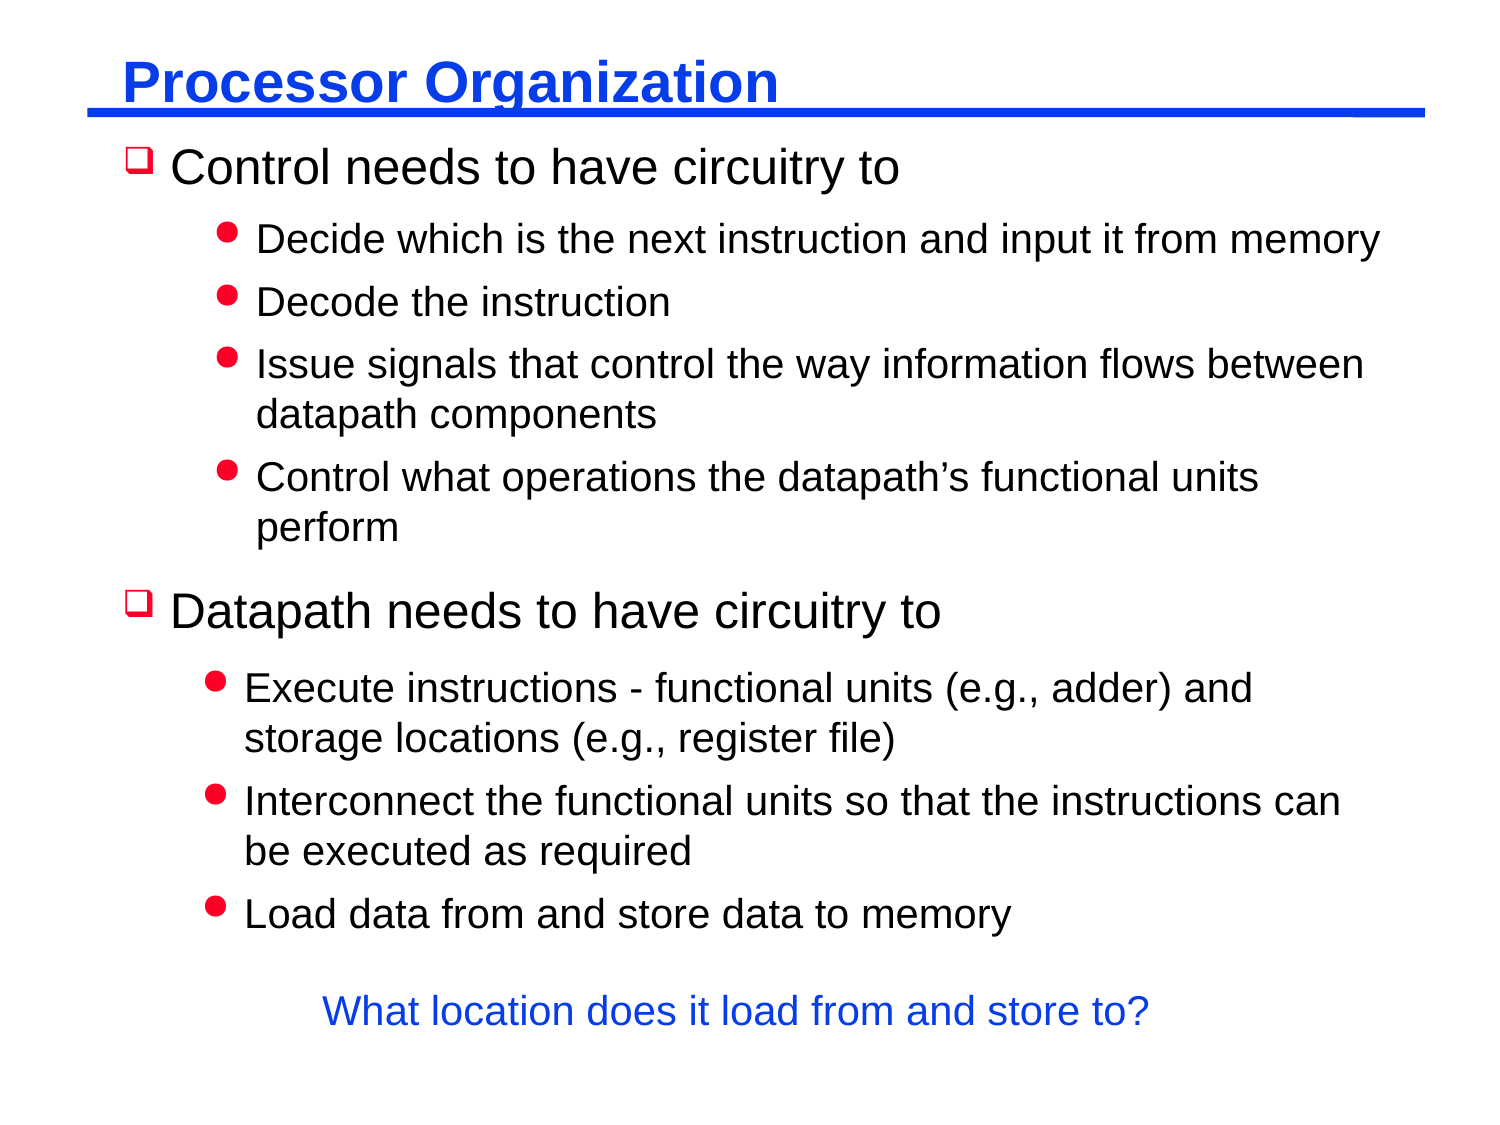

# Processor Organization
Control needs to have circuitry to
Decide which is the next instruction and input it from memory
Decode the instruction
Issue signals that control the way information flows between datapath components
Control what operations the datapath’s functional units perform
Datapath needs to have circuitry to
Execute instructions - functional units (e.g., adder) and storage locations (e.g., register file)
Interconnect the functional units so that the instructions can be executed as required
Load data from and store data to memory
What location does it load from and store to?